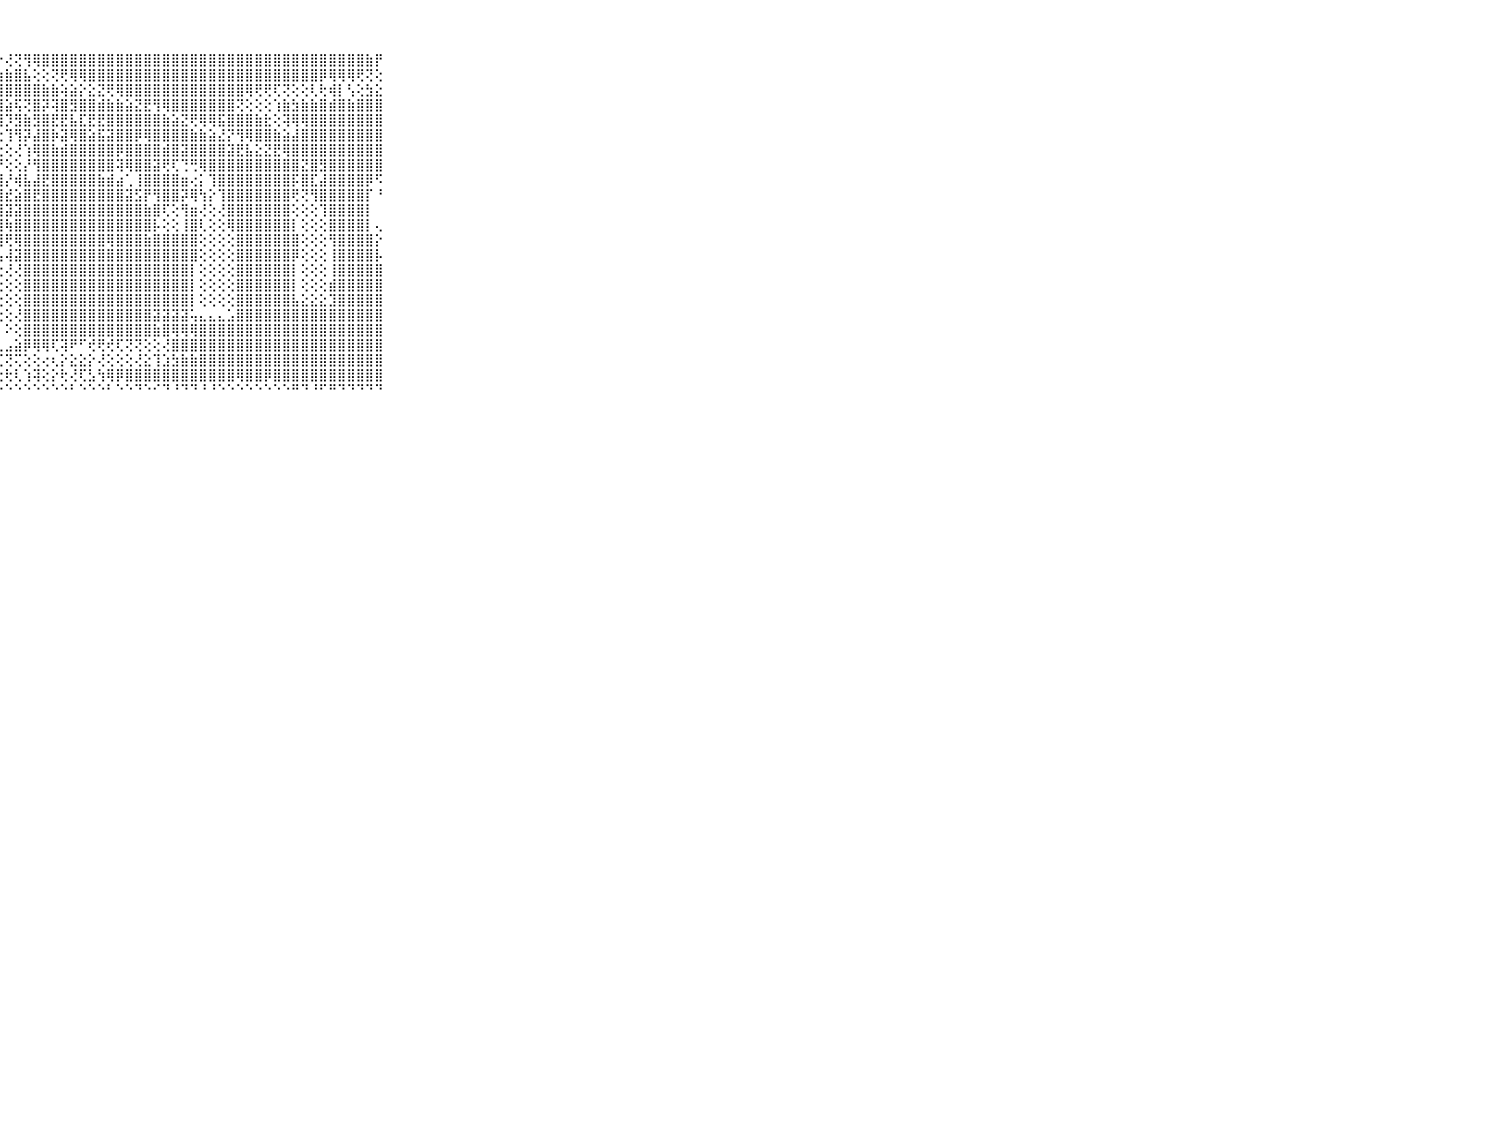

⠀⠀⠀⠀⠀⠀⠀⠀⠀⠀⠀⢎⡕⢕⡕⣸⢳⢾⢿⣗⣿⣽⣟⢷⣿⣣⡕⡕⢜⢝⢻⢿⣿⣿⣿⣿⣿⣿⣿⣿⣿⣿⣿⣿⣿⣿⣿⣿⣿⣿⣿⣿⣿⣿⣿⣿⣿⣿⣿⣿⣿⣿⣿⣿⣿⣿⣿⣷⡟⠀⠀⠀⠀⠀⠀⠀⠀⠀⠀⠀⠀
⠀⠀⠀⠀⠀⠀⠀⠀⠀⠀⠀⢕⣱⢱⢵⢗⣧⡼⢏⢗⢿⢽⣿⣏⡗⢾⢽⣷⣷⣿⣧⢕⢕⢝⢟⢿⢿⣿⣿⣿⣿⣿⣿⣿⣿⣿⣿⣿⣿⣿⣿⣿⣿⣿⣿⣿⣿⣿⣿⣿⣿⣿⡿⢿⢿⢿⢟⢝⢕⠀⠀⠀⠀⠀⠀⠀⠀⠀⠀⠀⠀
⠀⠀⠀⠀⠀⠀⠀⠀⠀⠀⠀⢕⡕⢕⢗⣇⣇⣇⣜⣕⡟⡿⣷⣿⣞⣿⢻⣿⣿⣿⣿⣿⣷⣷⢵⣵⡕⣕⣝⢟⢿⣿⣿⣿⣿⣿⣿⣿⣿⣿⣿⣿⣿⣿⢿⢟⢟⢏⢝⢕⢕⢇⢗⢾⡇⢣⢕⣳⣕⠀⠀⠀⠀⠀⠀⠀⠀⠀⠀⠀⠀
⠀⠀⠀⠀⠀⠀⠀⠀⠀⠀⠀⢷⣱⣾⡯⢿⢟⢏⢇⢕⢕⢝⢝⢟⢯⡾⢿⣿⣵⢯⢝⣿⡽⢽⣿⣻⣿⣿⣾⣷⣷⣵⣝⣟⢻⢿⣿⣿⣿⣿⣿⣿⣿⢝⢕⢕⢕⢱⣷⣳⣷⣷⣿⣾⣿⣷⣿⣿⣿⠀⠀⠀⠀⠀⠀⠀⠀⠀⠀⠀⠀
⠀⠀⠀⠀⠀⠀⠀⠀⠀⠀⠀⠟⠙⠑⠑⢑⢑⢕⢕⣕⡕⢕⢕⢕⢕⢜⢕⢽⡹⣻⣷⣻⣿⣟⣟⣧⣏⣟⣟⣿⣿⣿⣿⣿⣿⣷⣵⣝⢟⢿⢿⣯⣿⣿⣿⣷⣗⢕⢽⢿⢿⣿⣿⣿⣿⣿⣿⣿⣿⠀⠀⠀⠀⠀⠀⠀⠀⠀⠀⠀⠀
⠀⠀⠀⠀⠀⠀⠀⠀⠀⠀⠀⢀⠀⠀⠀⠀⠀⠁⠁⠑⠙⠟⢷⣵⡕⢕⢕⢕⢹⢻⡽⣼⣿⡷⣽⢿⣿⣵⣯⣽⣿⣿⡿⢿⣿⣿⣿⣿⣷⣷⣵⣜⡝⢻⢿⣿⣿⣷⣵⣼⣿⣿⣿⣿⣿⣿⣿⣿⣿⠀⠀⠀⠀⠀⠀⠀⠀⠀⠀⠀⠀
⠀⠀⠀⠀⠀⠀⠀⠀⠀⠀⠀⠉⠙⢓⠒⠢⠐⠀⠀⠀⠀⠀⠀⠙⢿⣧⡕⢕⢕⢜⢱⢿⣿⣷⣾⣿⣿⣿⣿⣿⡿⣿⣿⣿⣿⣾⣿⣽⣿⣿⣿⣿⣽⣟⣧⣕⣝⣟⢿⣿⣿⣿⣿⣿⣿⣿⣿⣿⣿⠀⠀⠀⠀⠀⠀⠀⠀⠀⠀⠀⠀
⠀⠀⠀⠀⠀⠀⠀⠀⠀⠀⠀⠀⠀⠀⠀⠀⢀⠑⠀⠐⠀⠀⠄⠀⠘⢿⣿⡜⢕⢕⡜⢻⣿⣿⣿⣿⣿⣿⣿⣿⢽⢿⣿⣿⣽⢟⢏⢙⢛⢿⣿⣿⣿⣿⣿⣿⣿⣿⣿⣿⣝⣿⣻⣿⣿⣿⣿⣿⣿⠀⠀⠀⠀⠀⠀⠀⠀⠀⠀⠀⠀
⠀⠀⠀⠀⠀⠀⠀⠀⠀⠀⠀⡕⢔⢔⢔⢔⢅⢄⢄⢀⢄⠀⢀⠀⠀⢜⣿⣿⡜⢾⣧⣼⣟⣿⣿⣿⣿⣿⣷⣾⣴⢁⢸⣿⣿⣿⣿⣶⢔⡅⢹⣿⣿⣿⣿⣿⣿⣿⣿⡯⣿⣏⣼⣿⣿⣿⣿⡿⠫⠀⠀⠀⠀⠀⠀⠀⠀⠀⠀⠀⠀
⠀⠀⠀⠀⠀⠀⠀⠀⠀⠀⠀⣿⣿⣷⣷⣵⣵⣕⣕⢕⢕⢔⢕⢄⢔⢅⣿⣿⣞⣵⣿⣟⣿⣿⣿⣿⣿⣿⣿⣿⣿⣽⣫⡟⢻⣿⣿⡽⢿⢳⡕⢹⣿⣿⣿⣿⣿⣿⣿⢟⢝⢻⣿⣿⣿⣿⣿⡏⠘⠀⠀⠀⠀⠀⠀⠀⠀⠀⠀⠀⠀
⠀⠀⠀⠀⠀⠀⠀⠀⠀⠀⠀⣿⣿⣿⣿⣿⣿⣿⣿⣿⣷⣷⣷⣱⡕⢕⣿⣿⣽⣽⣿⣿⣿⣿⣿⣿⣿⣿⣿⣿⣿⣿⣿⣷⣿⢏⢕⢻⣶⢜⢕⢜⣿⣿⣿⣿⣿⣿⣿⢕⢕⢕⢹⣿⣿⣿⣿⡇⠀⠀⠀⠀⠀⠀⠀⠀⠀⠀⠀⠀⠀
⠀⠀⠀⠀⠀⠀⠀⠀⠀⠀⠀⣿⣿⣿⣿⣿⣿⣿⣿⣿⣿⣿⣿⣿⣿⣿⣿⣿⢷⣿⣿⣿⣿⣿⣿⣿⣿⣿⣿⣿⣿⣿⣿⣿⡧⢕⢕⢸⣿⢇⢕⢕⢿⣿⣿⣿⣿⣿⣿⡇⢕⢕⢕⣿⣿⣿⣿⡇⢄⠀⠀⠀⠀⠀⠀⠀⠀⠀⠀⠀⠀
⠀⠀⠀⠀⠀⠀⠀⠀⠀⠀⠀⣿⣿⣿⣿⣿⣿⣿⣿⣿⣿⣿⣿⣿⣿⣿⣿⣿⢟⢿⣿⣿⣿⣿⣿⣿⣿⣿⣿⢿⣿⣿⣿⣷⣿⣿⣿⣿⣿⢕⢕⢕⢕⣿⣿⣿⣿⣿⣿⣿⢕⢕⢕⢻⣿⣿⣿⣿⡕⠀⠀⠀⠀⠀⠀⠀⠀⠀⠀⠀⠀
⠀⠀⠀⠀⠀⠀⠀⠀⠀⠀⠀⣿⣿⣿⣿⣿⣿⣿⣿⣿⣿⣿⣿⣿⣿⣿⣿⢧⢼⣽⣿⣿⣿⣿⣿⣿⣿⣿⣿⣿⣿⣿⣿⣿⣿⣿⣿⣿⣿⢕⢕⢕⢕⣿⣿⣿⣿⣿⣿⡿⢕⢕⢕⢸⣿⣿⣿⣿⡧⠀⠀⠀⠀⠀⠀⠀⠀⠀⠀⠀⠀
⠀⠀⠀⠀⠀⠀⠀⠀⠀⠀⠀⣿⣿⣿⣿⣿⣿⣿⣿⣿⣿⣿⣿⣿⣿⣿⣿⢕⢜⢜⣿⣿⣿⣿⣿⣿⣿⣿⣿⣿⣿⣿⣿⣿⣿⣿⣿⣿⡇⢕⢕⢕⢕⣿⣿⣿⣿⣿⣿⡇⢕⢕⢕⢸⣿⣿⣿⣿⣿⠀⠀⠀⠀⠀⠀⠀⠀⠀⠀⠀⠀
⠀⠀⠀⠀⠀⠀⠀⠀⠀⠀⠀⣿⣿⣿⣿⣿⣿⣿⣿⣿⣿⣿⣿⣿⣿⣿⡿⢕⢕⢕⣿⣿⣿⣿⣿⣿⣿⣿⣿⣿⣿⣿⣿⣿⣿⣿⣿⣿⡇⢕⢕⢕⢕⣿⣿⣿⣿⣿⣿⡇⢕⢕⢕⣾⣿⣿⣿⣿⣿⠀⠀⠀⠀⠀⠀⠀⠀⠀⠀⠀⠀
⠀⠀⠀⠀⠀⠀⠀⠀⠀⠀⠀⣿⣿⣿⣿⣿⣿⣿⣿⣿⣿⣿⣿⣿⣿⣿⡗⢕⢕⢕⣿⣿⣿⣿⣿⣿⣿⣿⣿⣿⣿⣿⣿⣿⣿⣿⣿⣿⡇⢕⢕⢕⢕⣿⣿⣿⣿⣿⣿⣧⣕⣕⣕⣹⣿⣿⣿⣿⣿⠀⠀⠀⠀⠀⠀⠀⠀⠀⠀⠀⠀
⠀⠀⠀⠀⠀⠀⠀⠀⠀⠀⠀⠘⣿⣿⣿⣿⣿⣿⣿⣿⣿⣿⣿⣿⣿⣿⡇⢕⢕⢜⣿⣿⣿⣿⣿⣿⣿⣿⣿⣿⣿⣿⣿⣿⣽⣽⣽⣽⢥⣄⣄⣄⣡⣿⣿⣿⣿⣿⣿⣿⣿⣿⣿⣿⣿⣿⣿⣿⣿⠀⠀⠀⠀⠀⠀⠀⠀⠀⠀⠀⠀
⠀⠀⠀⠀⠀⠀⠀⠀⠀⠀⠀⠀⠜⣿⣿⣿⣿⣿⣿⣿⣿⣿⣿⡿⡿⢿⢇⠁⠕⢕⣿⣿⣿⣿⣿⣿⣿⣿⣿⣿⣿⣿⣿⣿⣷⣿⢿⢿⢿⣿⣿⣿⣿⣿⣿⣿⣿⣿⣿⣿⣿⣿⣿⣿⣿⣿⣿⣿⣿⠀⠀⠀⠀⠀⠀⠀⠀⠀⠀⠀⠀
⠀⠀⠀⠀⠀⠀⠀⠀⠀⠀⠀⢤⣄⣱⡵⢕⣵⢕⢕⢵⢵⡵⢕⢕⢕⣅⣅⣄⣠⣵⡿⢿⢿⢏⢽⠟⠋⢞⢟⢞⢏⢝⢝⢕⢕⢜⣿⣿⣿⣿⣿⣿⣿⣿⣿⣿⣿⣿⣿⣿⣿⣿⣿⣿⣿⣿⣿⣿⣿⠀⠀⠀⠀⠀⠀⠀⠀⠀⠀⠀⠀
⠀⠀⠀⠀⠀⠀⠀⠀⠀⠀⠀⢣⢜⣯⣱⣵⣵⣵⣿⣷⣷⣷⡿⢿⢿⢟⢟⢋⢝⢍⢕⢕⢔⢆⡕⣕⣕⡕⢜⢕⢕⢕⢜⣕⢹⣱⣳⣷⣷⣿⣿⣿⣿⣿⣿⣿⣿⣿⣿⣿⣿⣿⣿⣿⣿⣿⣿⣿⣿⠀⠀⠀⠀⠀⠀⠀⠀⠀⠀⠀⠀
⠀⠀⠀⠀⠀⠀⠀⠀⠀⠀⠀⠿⠟⢻⢟⠝⢝⢍⢕⢕⢴⢵⢕⢕⢕⢕⢵⢕⢗⢇⢱⢽⢕⡕⢗⢜⢏⣣⢳⢿⡿⣿⣿⣿⣿⣿⣿⣿⣿⣿⣿⣿⣿⢿⣿⣿⡿⣿⣿⣿⣿⣿⣿⣿⣿⣿⣿⣿⣿⠀⠀⠀⠀⠀⠀⠀⠀⠀⠀⠀⠀
⠀⠀⠀⠀⠀⠀⠀⠀⠀⠀⠀⠀⠀⠀⠀⠐⠐⠑⠑⠑⠑⠑⠘⠙⠘⠓⠑⠑⠑⠑⠑⠑⠑⠑⠑⠃⠑⠑⠑⠃⠑⠑⠙⠑⠊⠙⠘⠙⠙⠘⠘⠑⠑⠑⠑⠑⠑⠑⠑⠛⠙⠘⠋⠛⠙⠙⠙⠙⠙⠀⠀⠀⠀⠀⠀⠀⠀⠀⠀⠀⠀